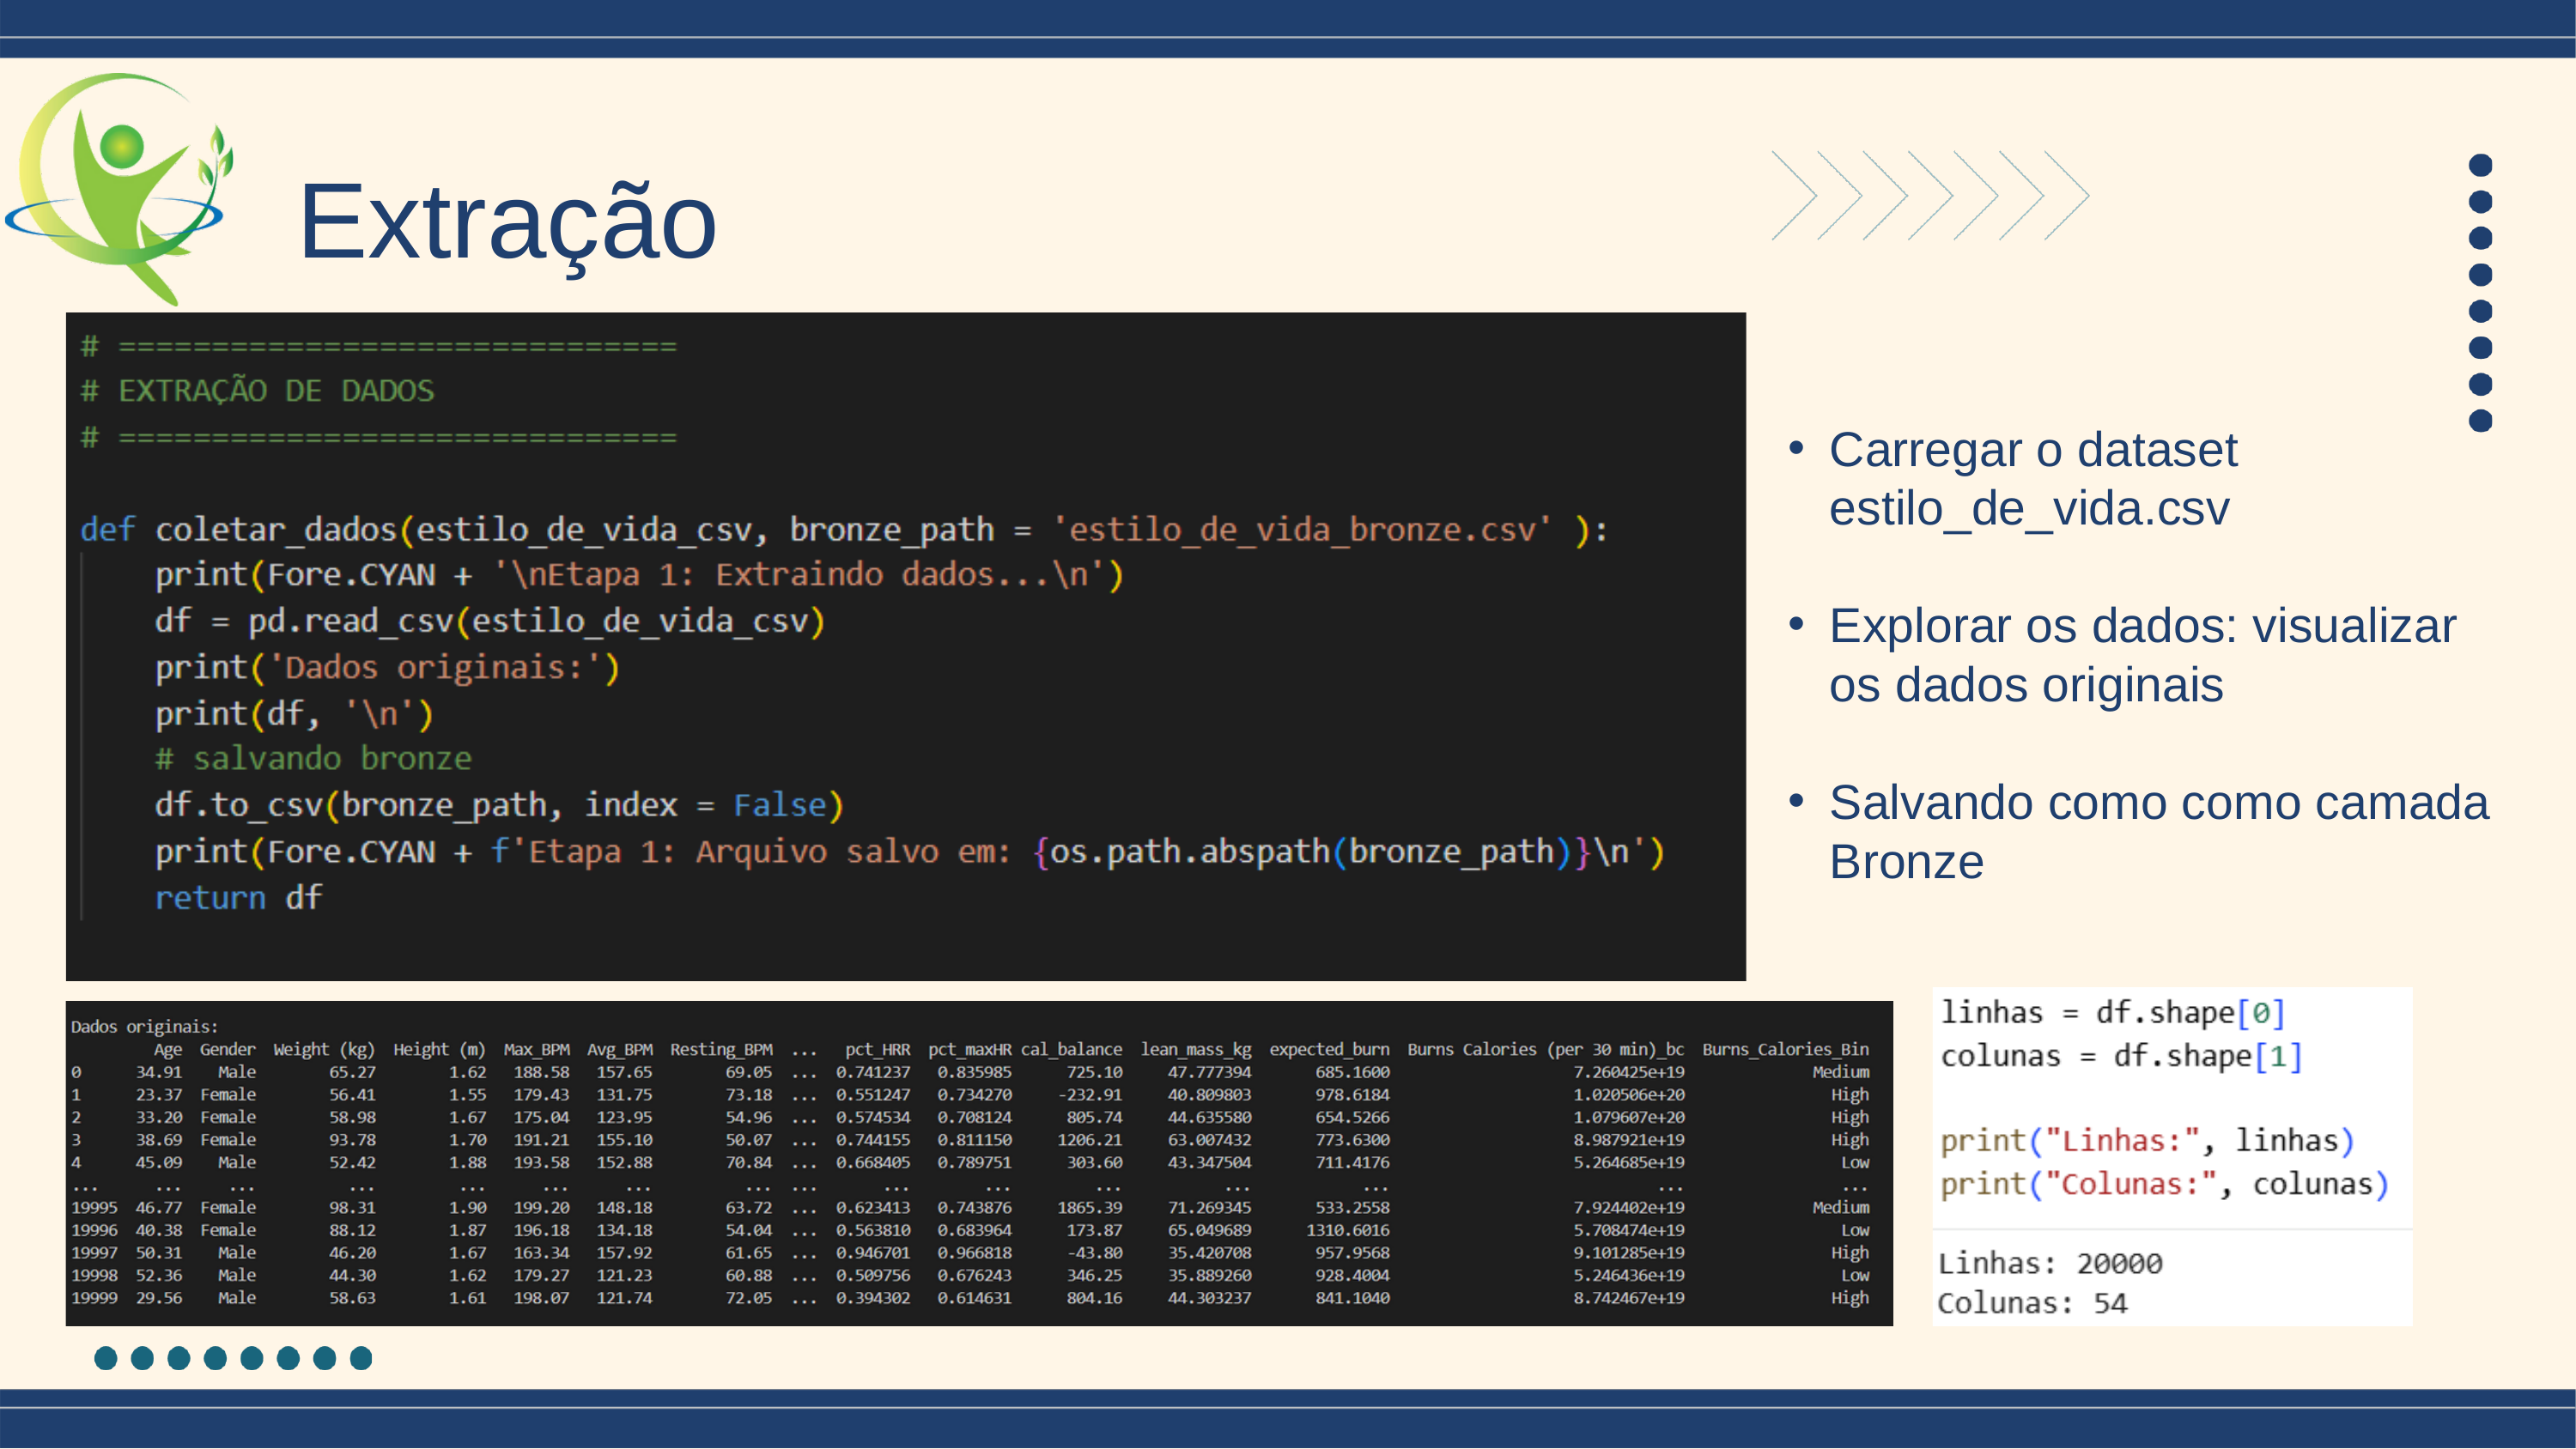

Extração

Carregar o dataset estilo_de_vida.csv

Explorar os dados: visualizar os dados originais

Salvando como como camada Bronze